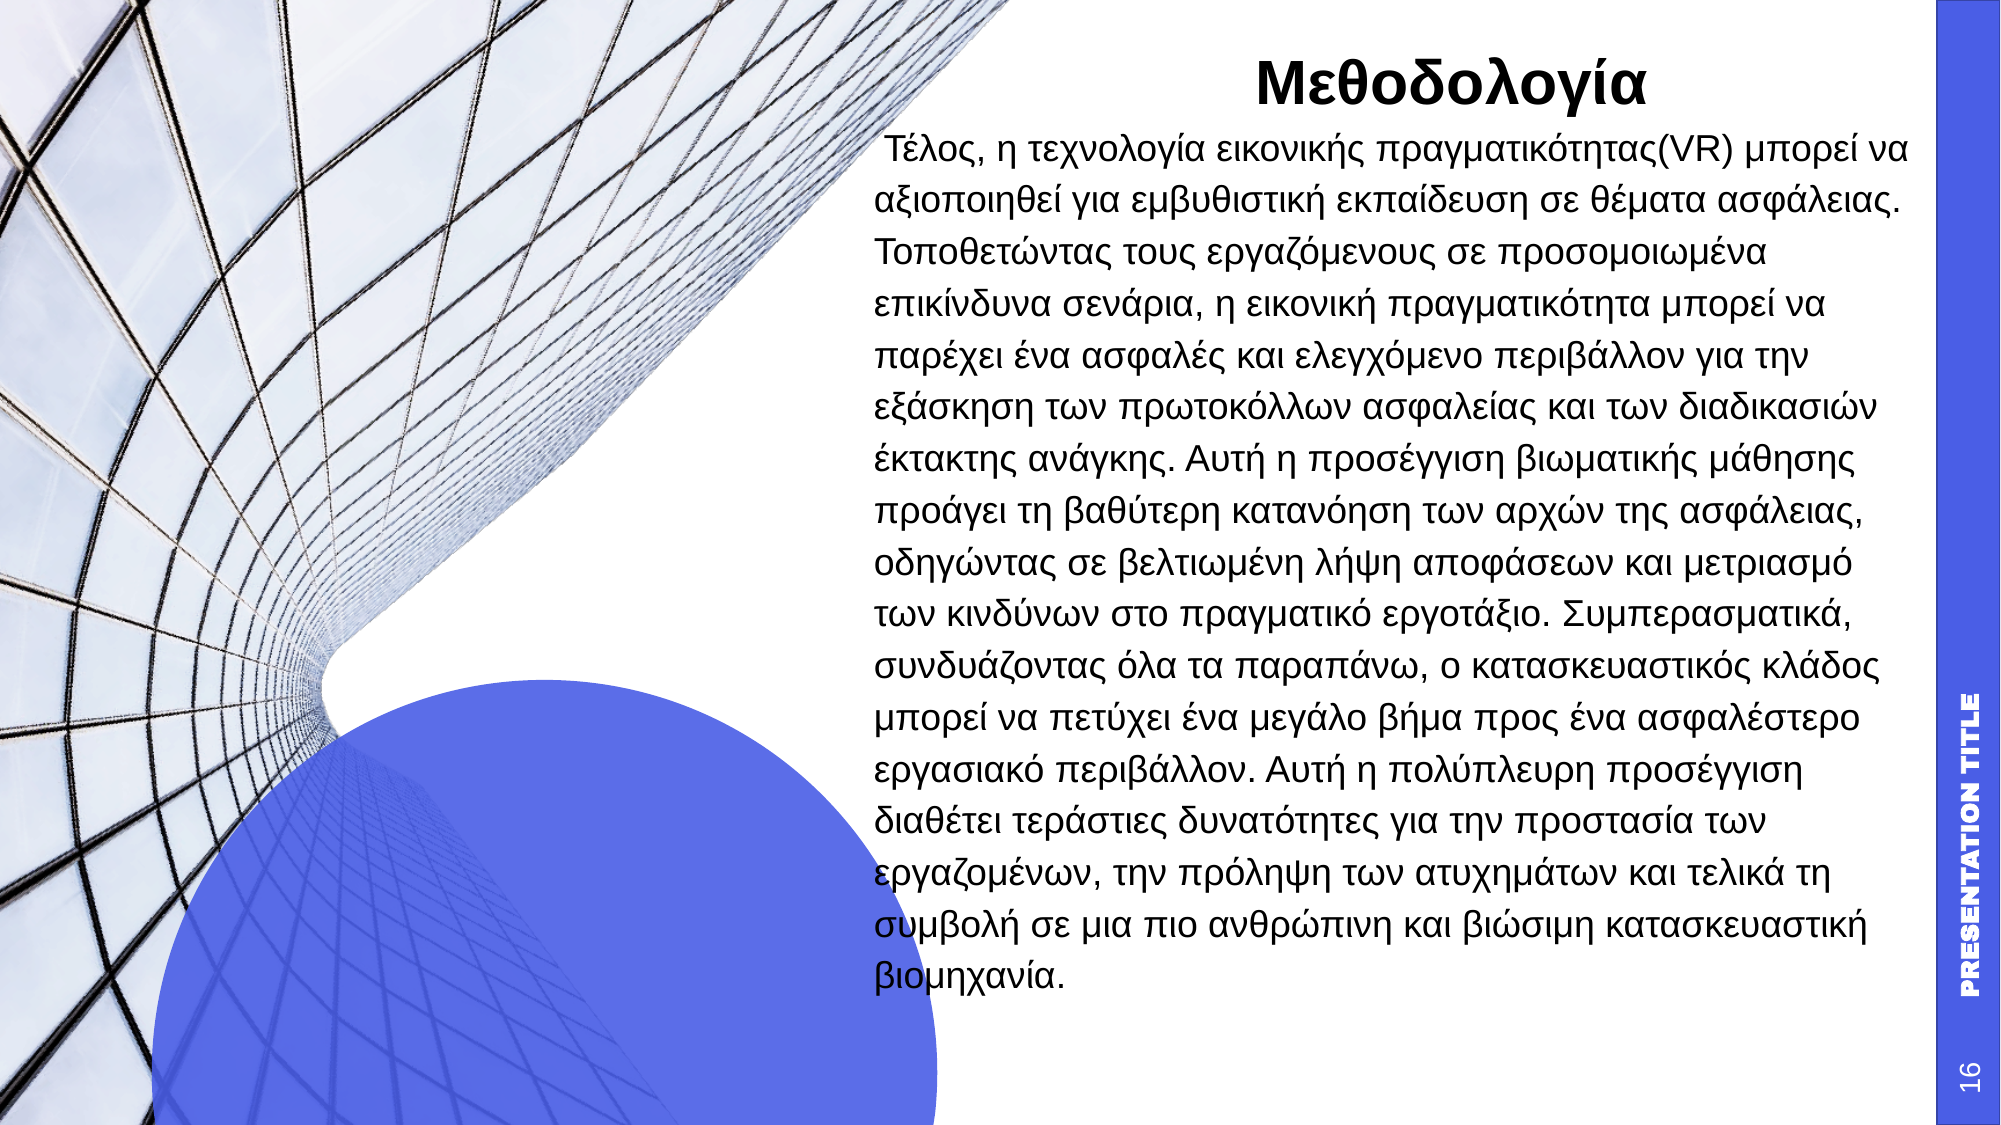

# Μεθοδολογία
 Τέλος, η τεχνολογία εικονικής πραγματικότητας(VR) μπορεί να αξιοποιηθεί για εμβυθιστική εκπαίδευση σε θέματα ασφάλειας. Τοποθετώντας τους εργαζόμενους σε προσομοιωμένα επικίνδυνα σενάρια, η εικονική πραγματικότητα μπορεί να παρέχει ένα ασφαλές και ελεγχόμενο περιβάλλον για την εξάσκηση των πρωτοκόλλων ασφαλείας και των διαδικασιών έκτακτης ανάγκης. Αυτή η προσέγγιση βιωματικής μάθησης προάγει τη βαθύτερη κατανόηση των αρχών της ασφάλειας, οδηγώντας σε βελτιωμένη λήψη αποφάσεων και μετριασμό των κινδύνων στο πραγματικό εργοτάξιο. Συμπερασματικά, συνδυάζοντας όλα τα παραπάνω, ο κατασκευαστικός κλάδος μπορεί να πετύχει ένα μεγάλο βήμα προς ένα ασφαλέστερο εργασιακό περιβάλλον. Αυτή η πολύπλευρη προσέγγιση διαθέτει τεράστιες δυνατότητες για την προστασία των εργαζομένων, την πρόληψη των ατυχημάτων και τελικά τη συμβολή σε μια πιο ανθρώπινη και βιώσιμη κατασκευαστική βιομηχανία.

PRESENTATION TITLE
16